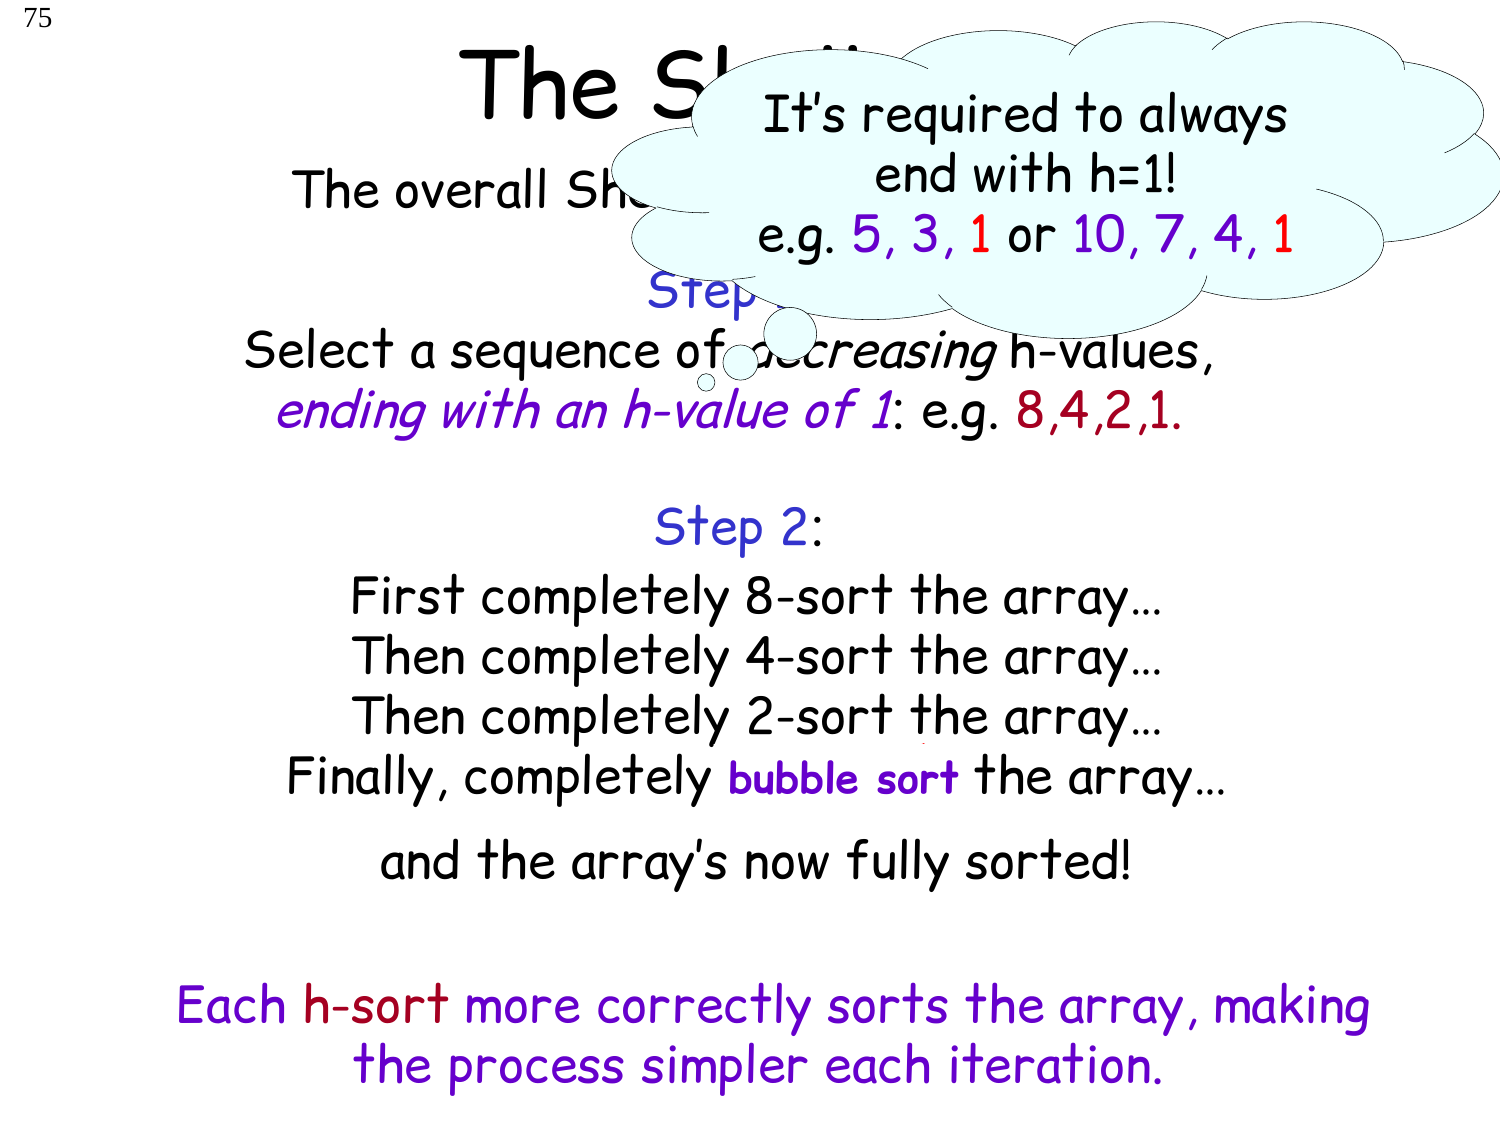

# The Shellsort
75
It’s required to always end with h=1!
e.g. 5, 3, 1 or 10, 7, 4, 1
The overall Shellsort works as follows:
Step 1:
Select a sequence of decreasing h-values,
ending with an h-value of 1: e.g. 8,4,2,1.
Step 2:
First completely 8-sort the array…
Then completely 4-sort the array…
Then completely 2-sort the array…
Finally, completely   1-sort     the array…
and the array’s now fully sorted!
bubble sort

Each h-sort more correctly sorts the array, making the process simpler each iteration.